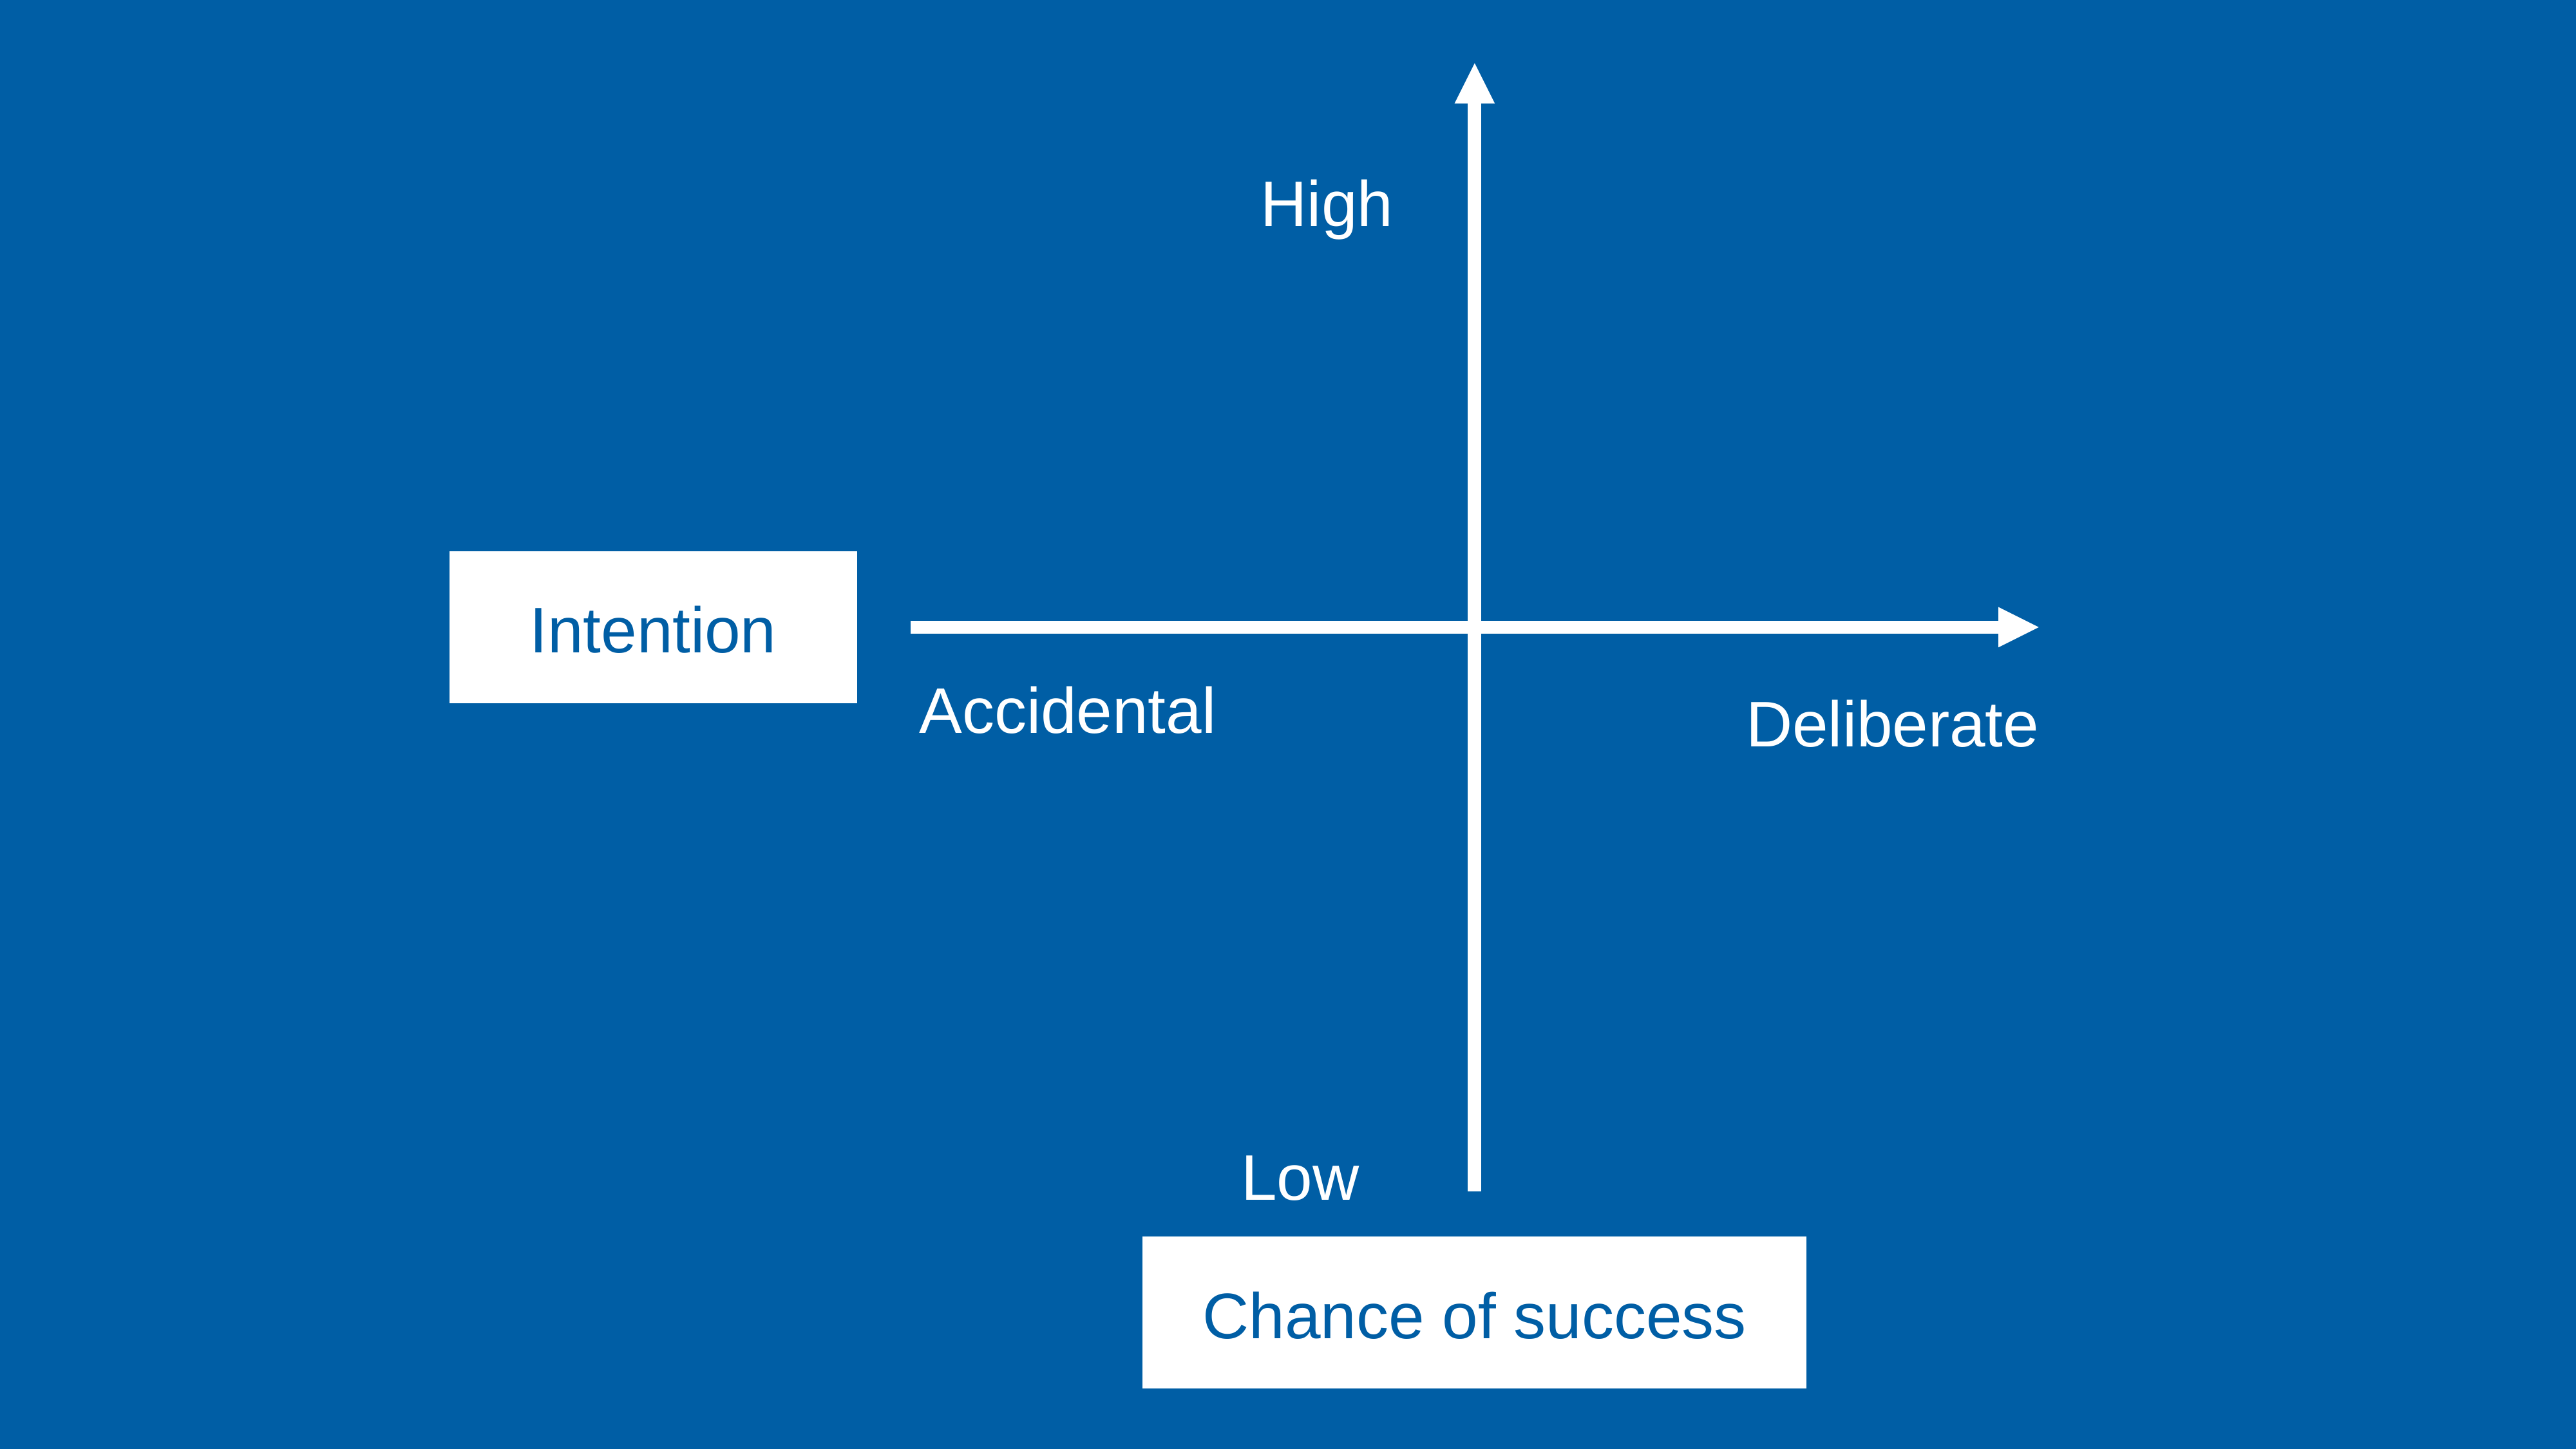

High
Intention

Accidental
# Deliberate
Low
Chance of success